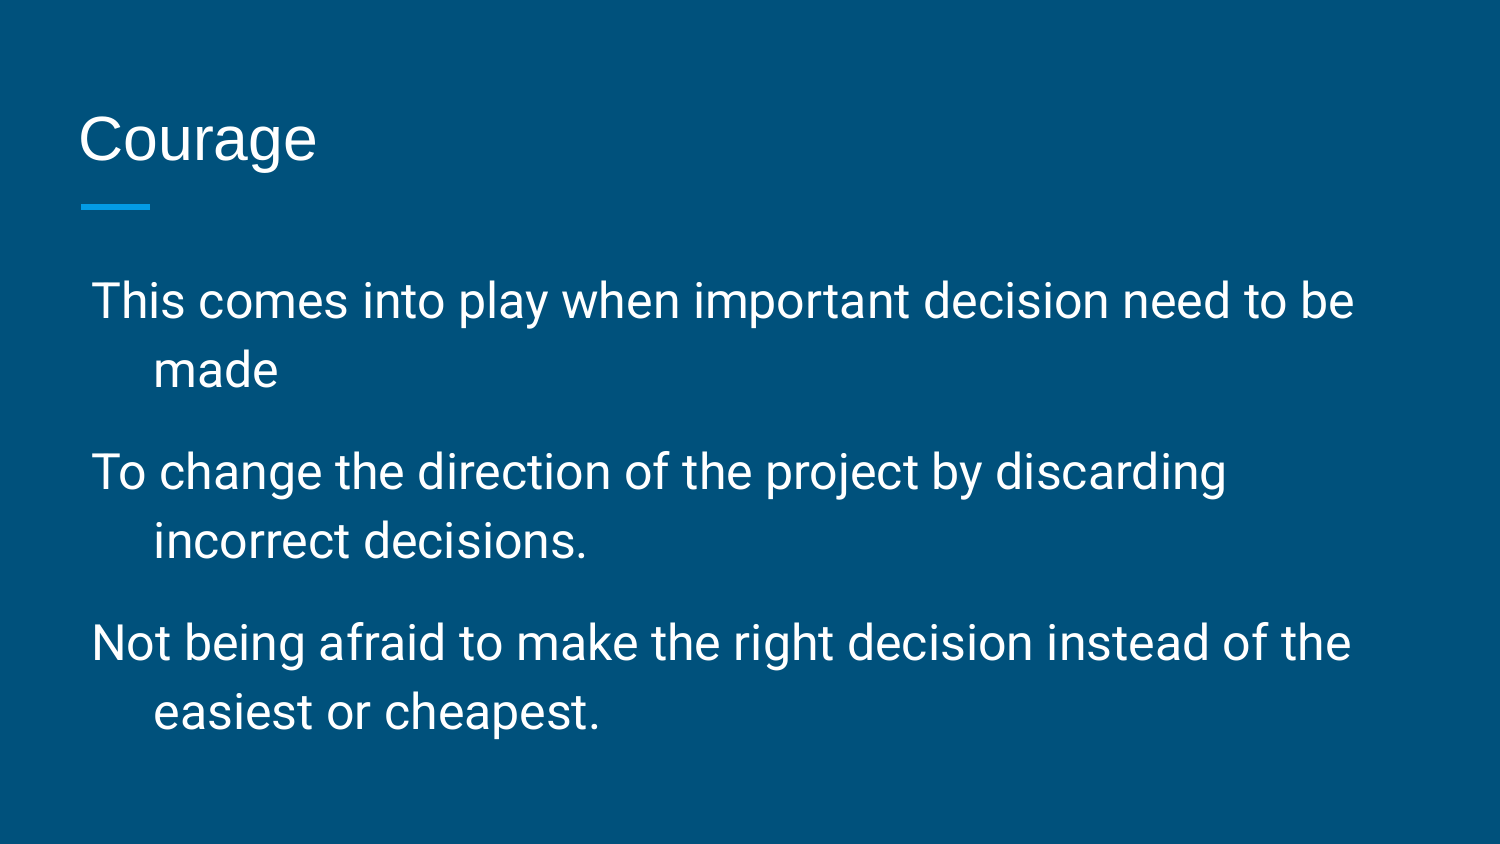

# Courage
This comes into play when important decision need to be made
To change the direction of the project by discarding incorrect decisions.
Not being afraid to make the right decision instead of the easiest or cheapest.